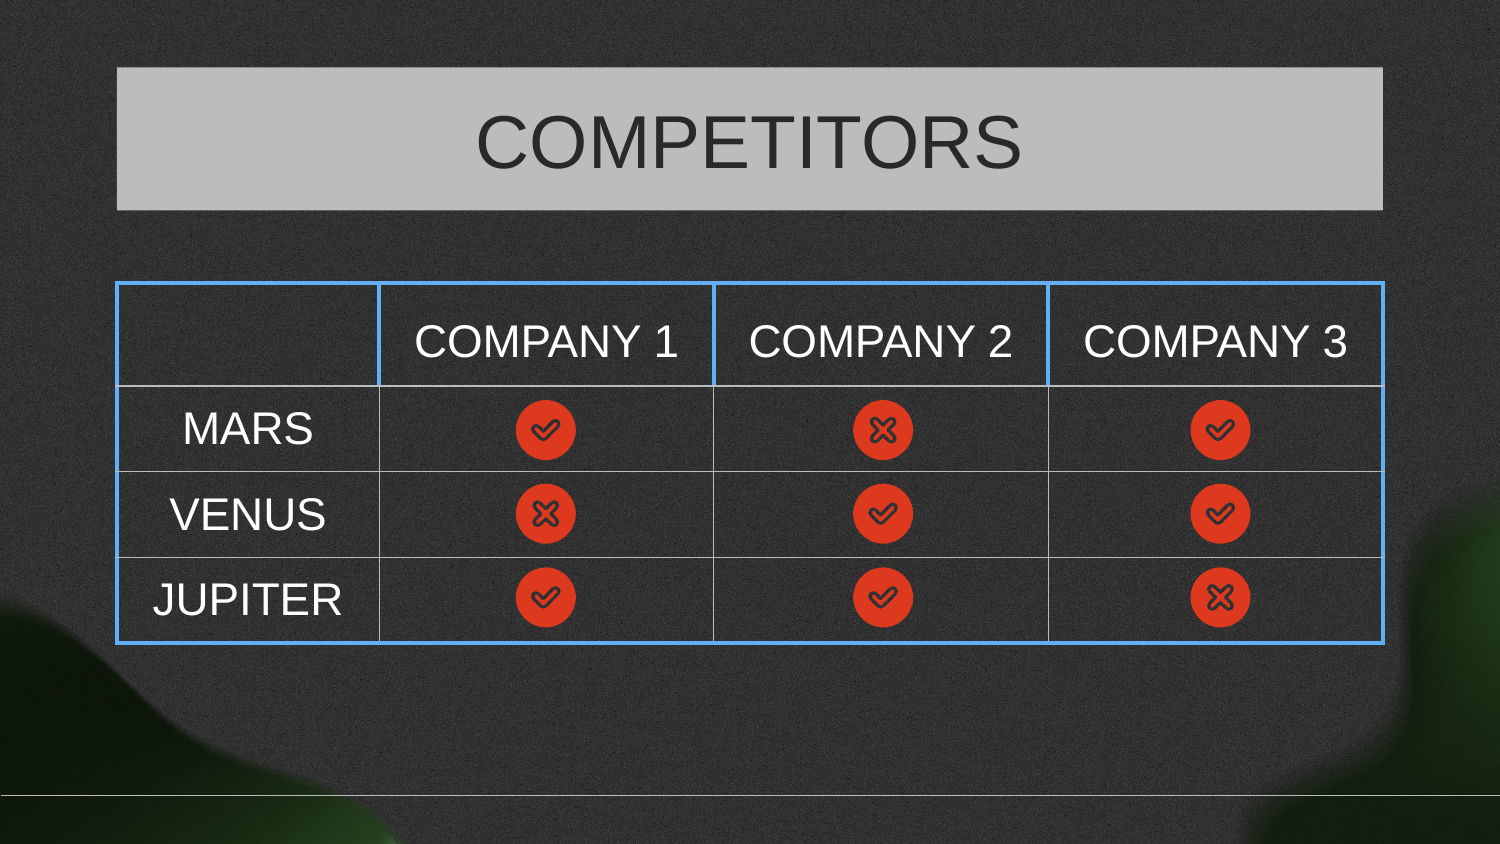

# COMPETITORS
|  | COMPANY 1 | COMPANY 2 | COMPANY 3 |
| --- | --- | --- | --- |
| MARS |  |  |  |
| VENUS |  |  |  |
| JUPITER |  |  |  |